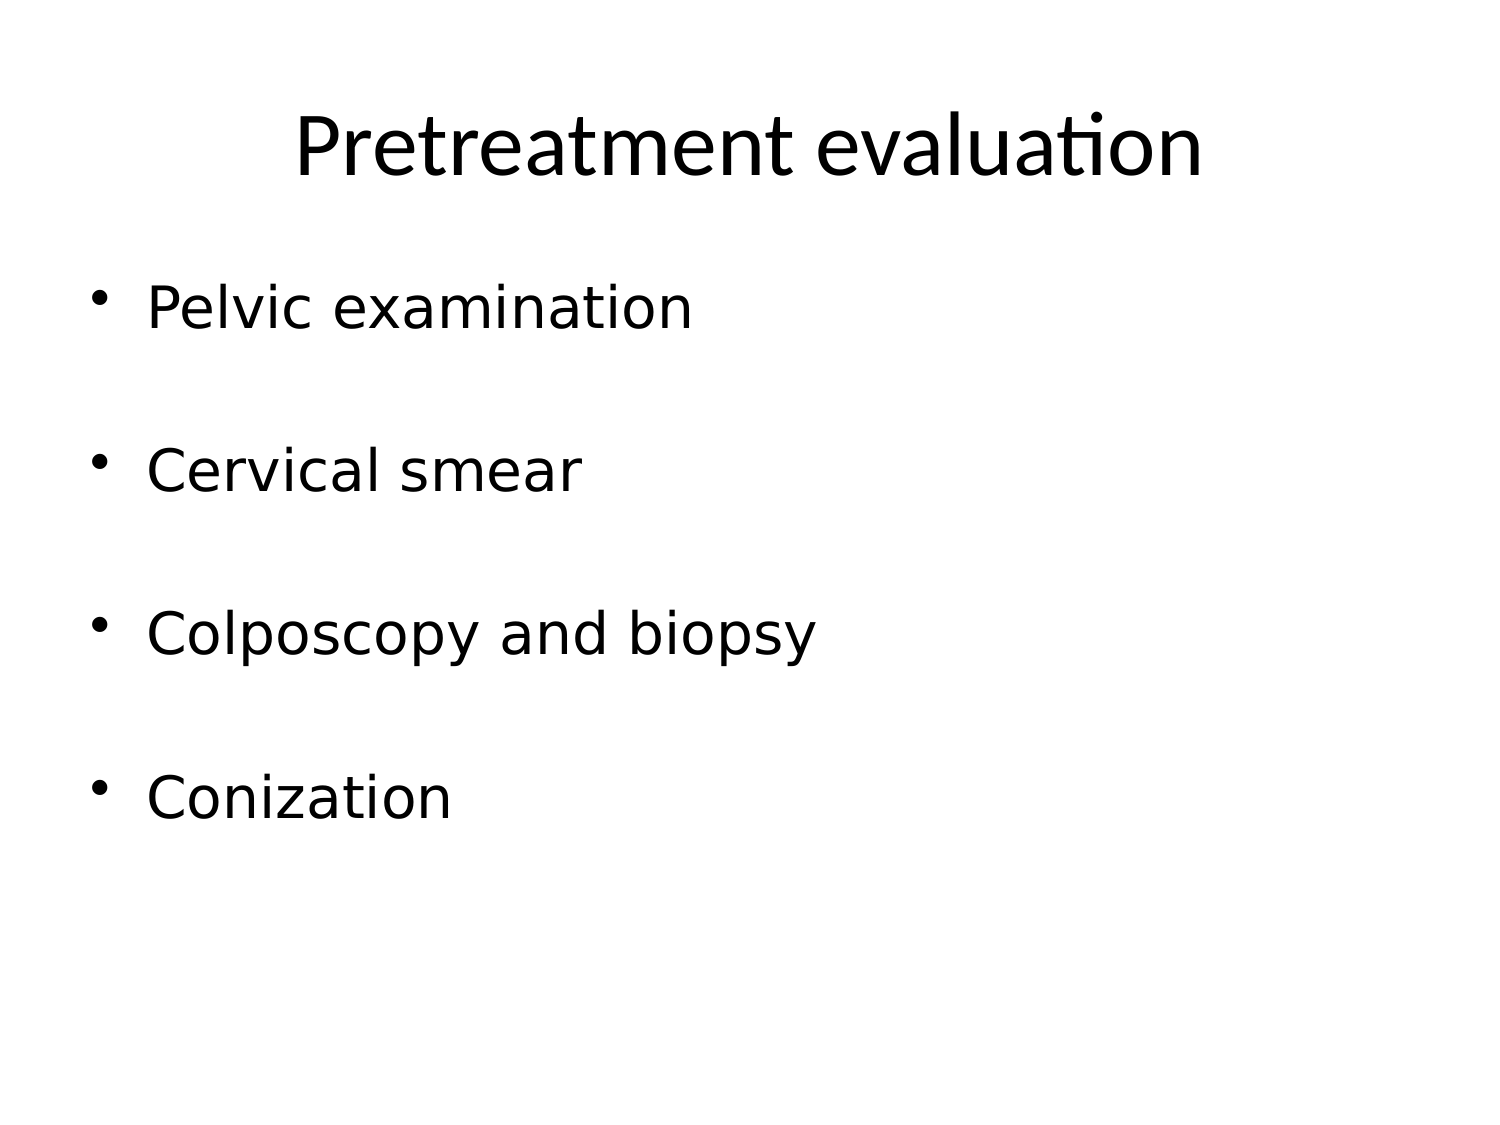

# Pretreatment evaluation
Pelvic examination

Cervical smear

Colposcopy and biopsy

Conization